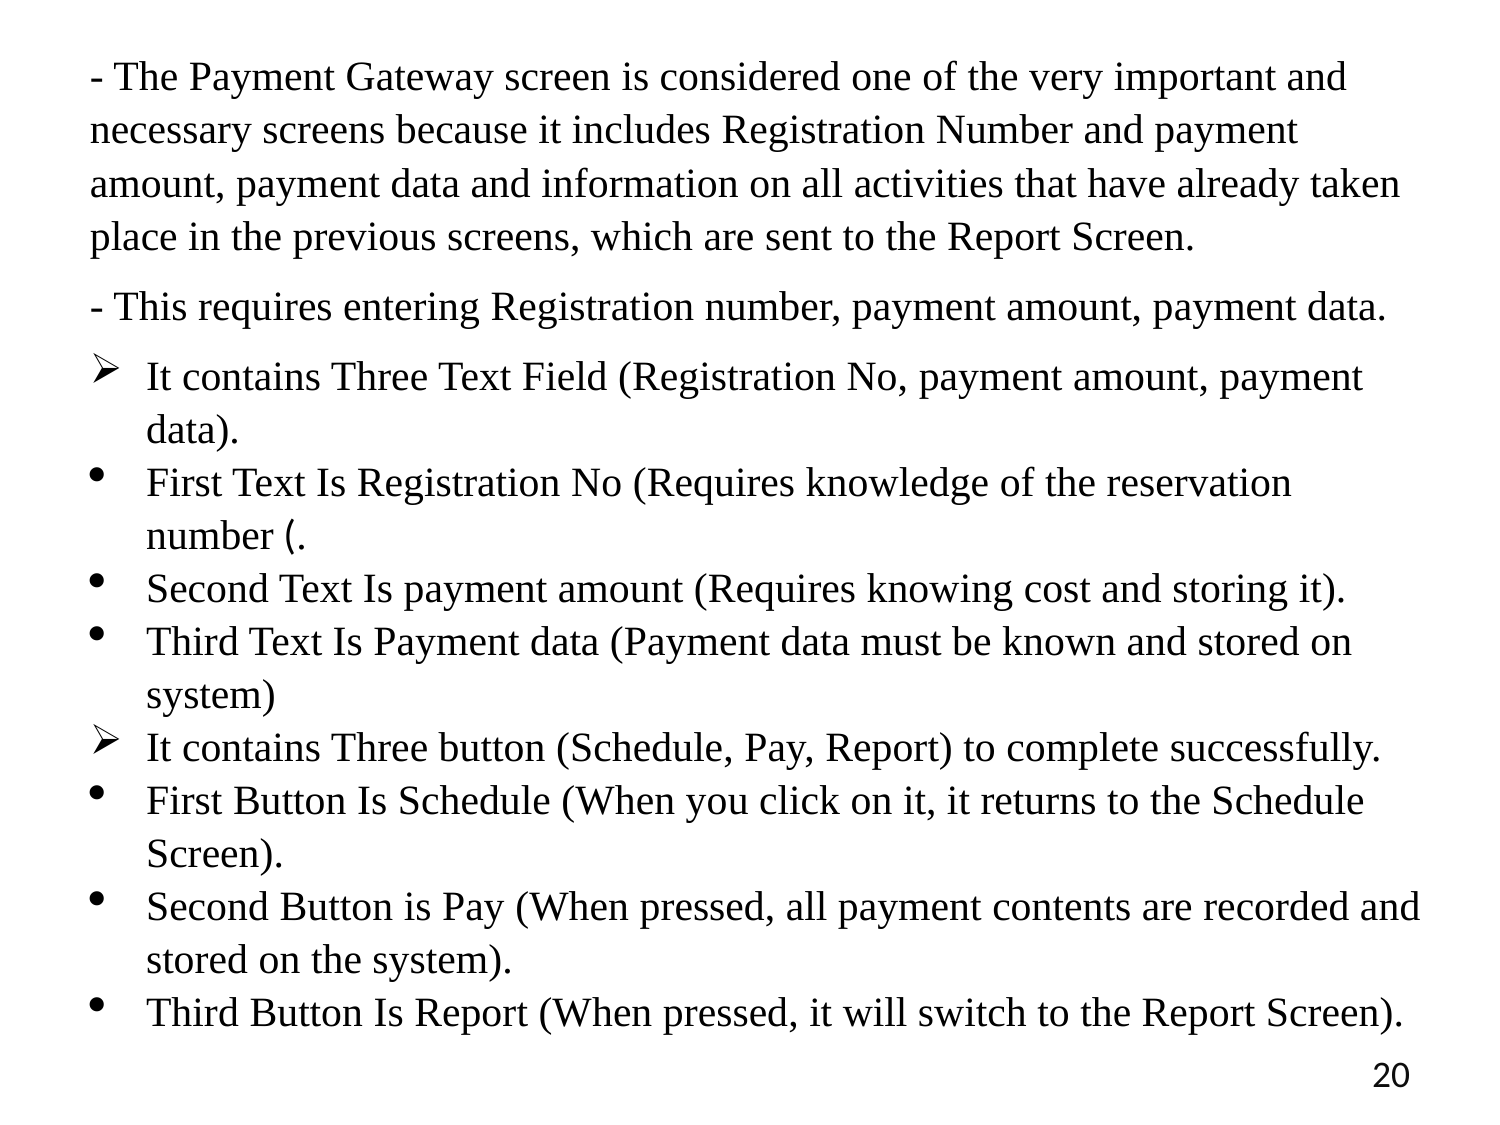

- The Payment Gateway screen is considered one of the very important and necessary screens because it includes Registration Number and payment amount, payment data and information on all activities that have already taken place in the previous screens, which are sent to the Report Screen.
- This requires entering Registration number, payment amount, payment data.
It contains Three Text Field (Registration No, payment amount, payment data).
First Text Is Registration No (Requires knowledge of the reservation number (.
Second Text Is payment amount (Requires knowing cost and storing it).
Third Text Is Payment data (Payment data must be known and stored on system)
It contains Three button (Schedule, Pay, Report) to complete successfully.
First Button Is Schedule (When you click on it, it returns to the Schedule Screen).
Second Button is Pay (When pressed, all payment contents are recorded and stored on the system).
Third Button Is Report (When pressed, it will switch to the Report Screen).
20